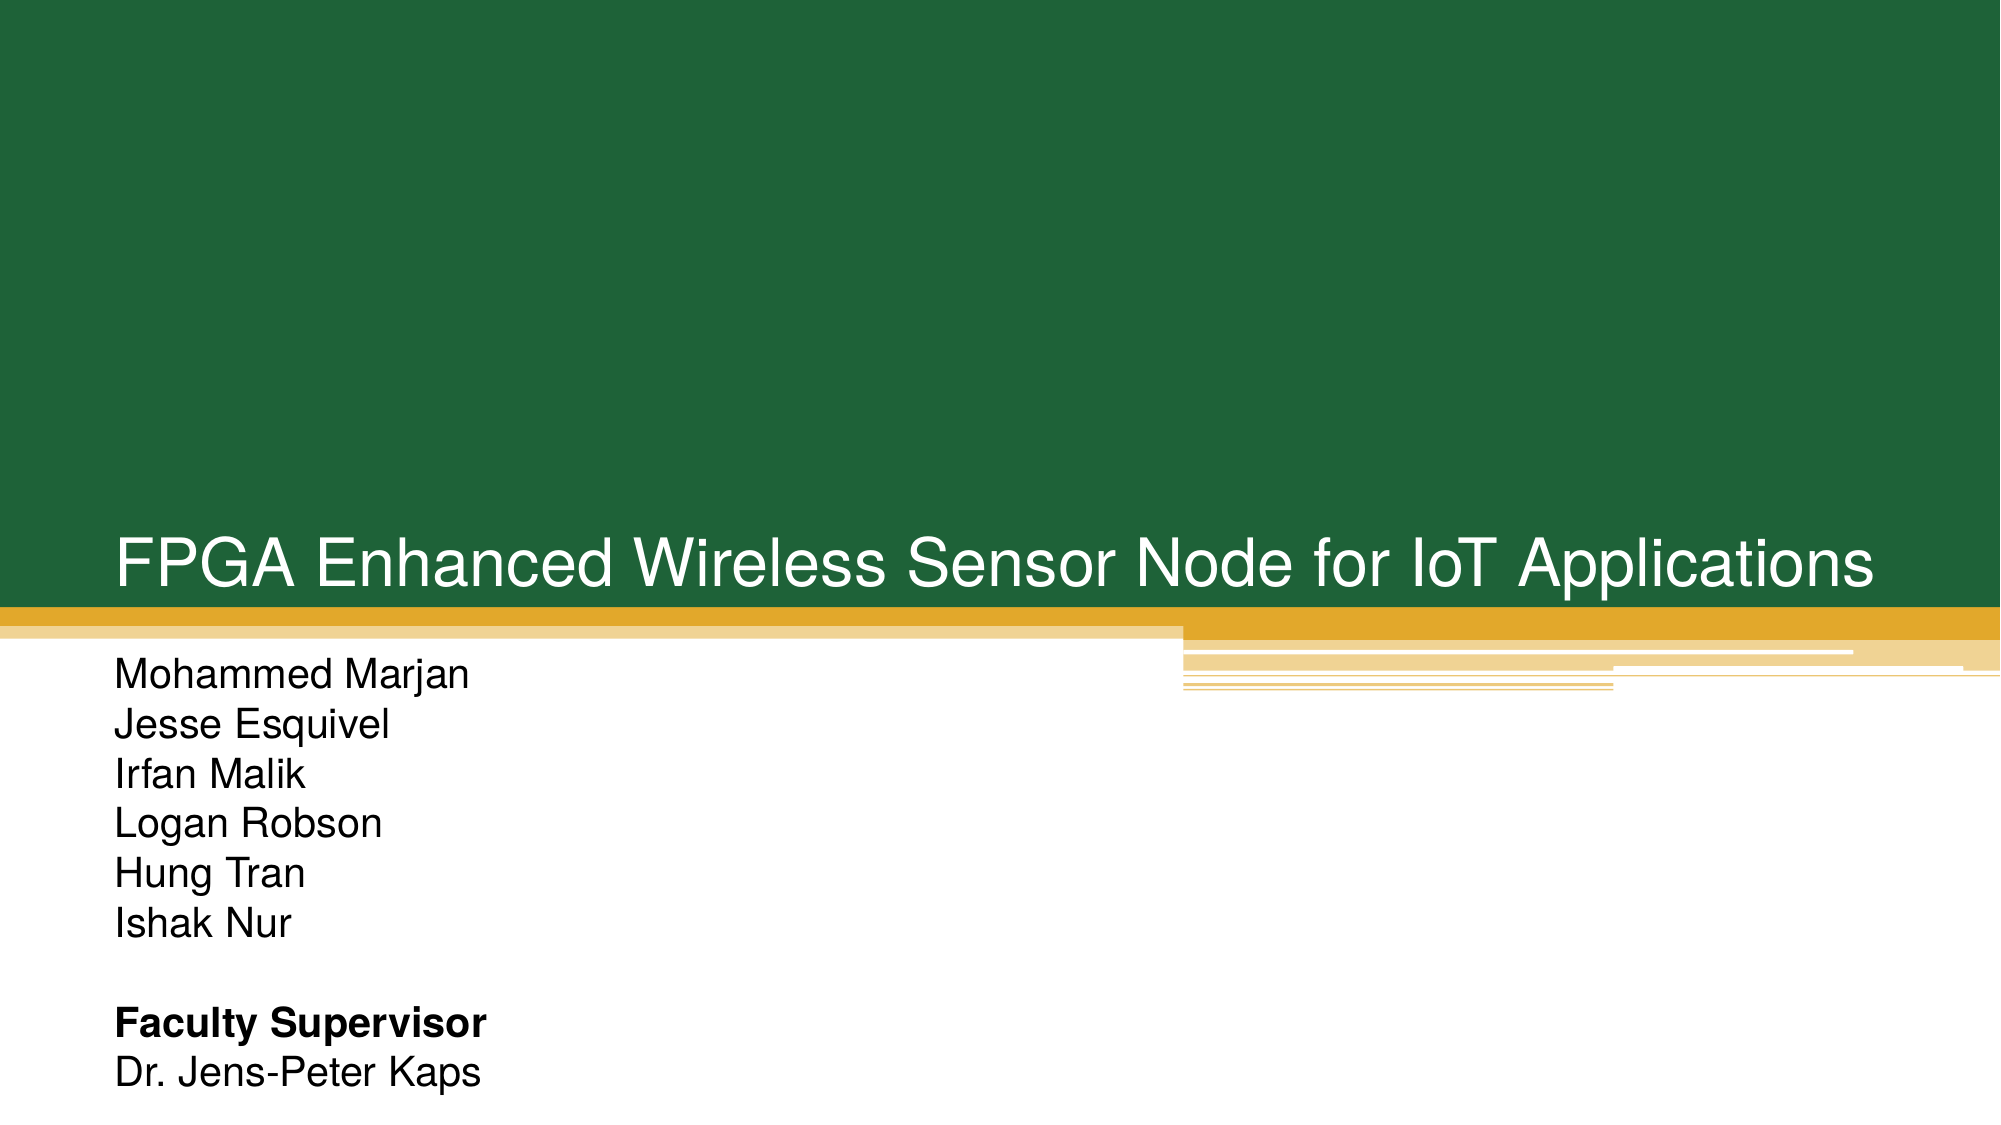

# FPGA Enhanced Wireless Sensor Node for IoT Applications
Mohammed Marjan
Jesse Esquivel
Irfan Malik
Logan Robson
Hung Tran
Ishak Nur

Faculty Supervisor
Dr. Jens-Peter Kaps